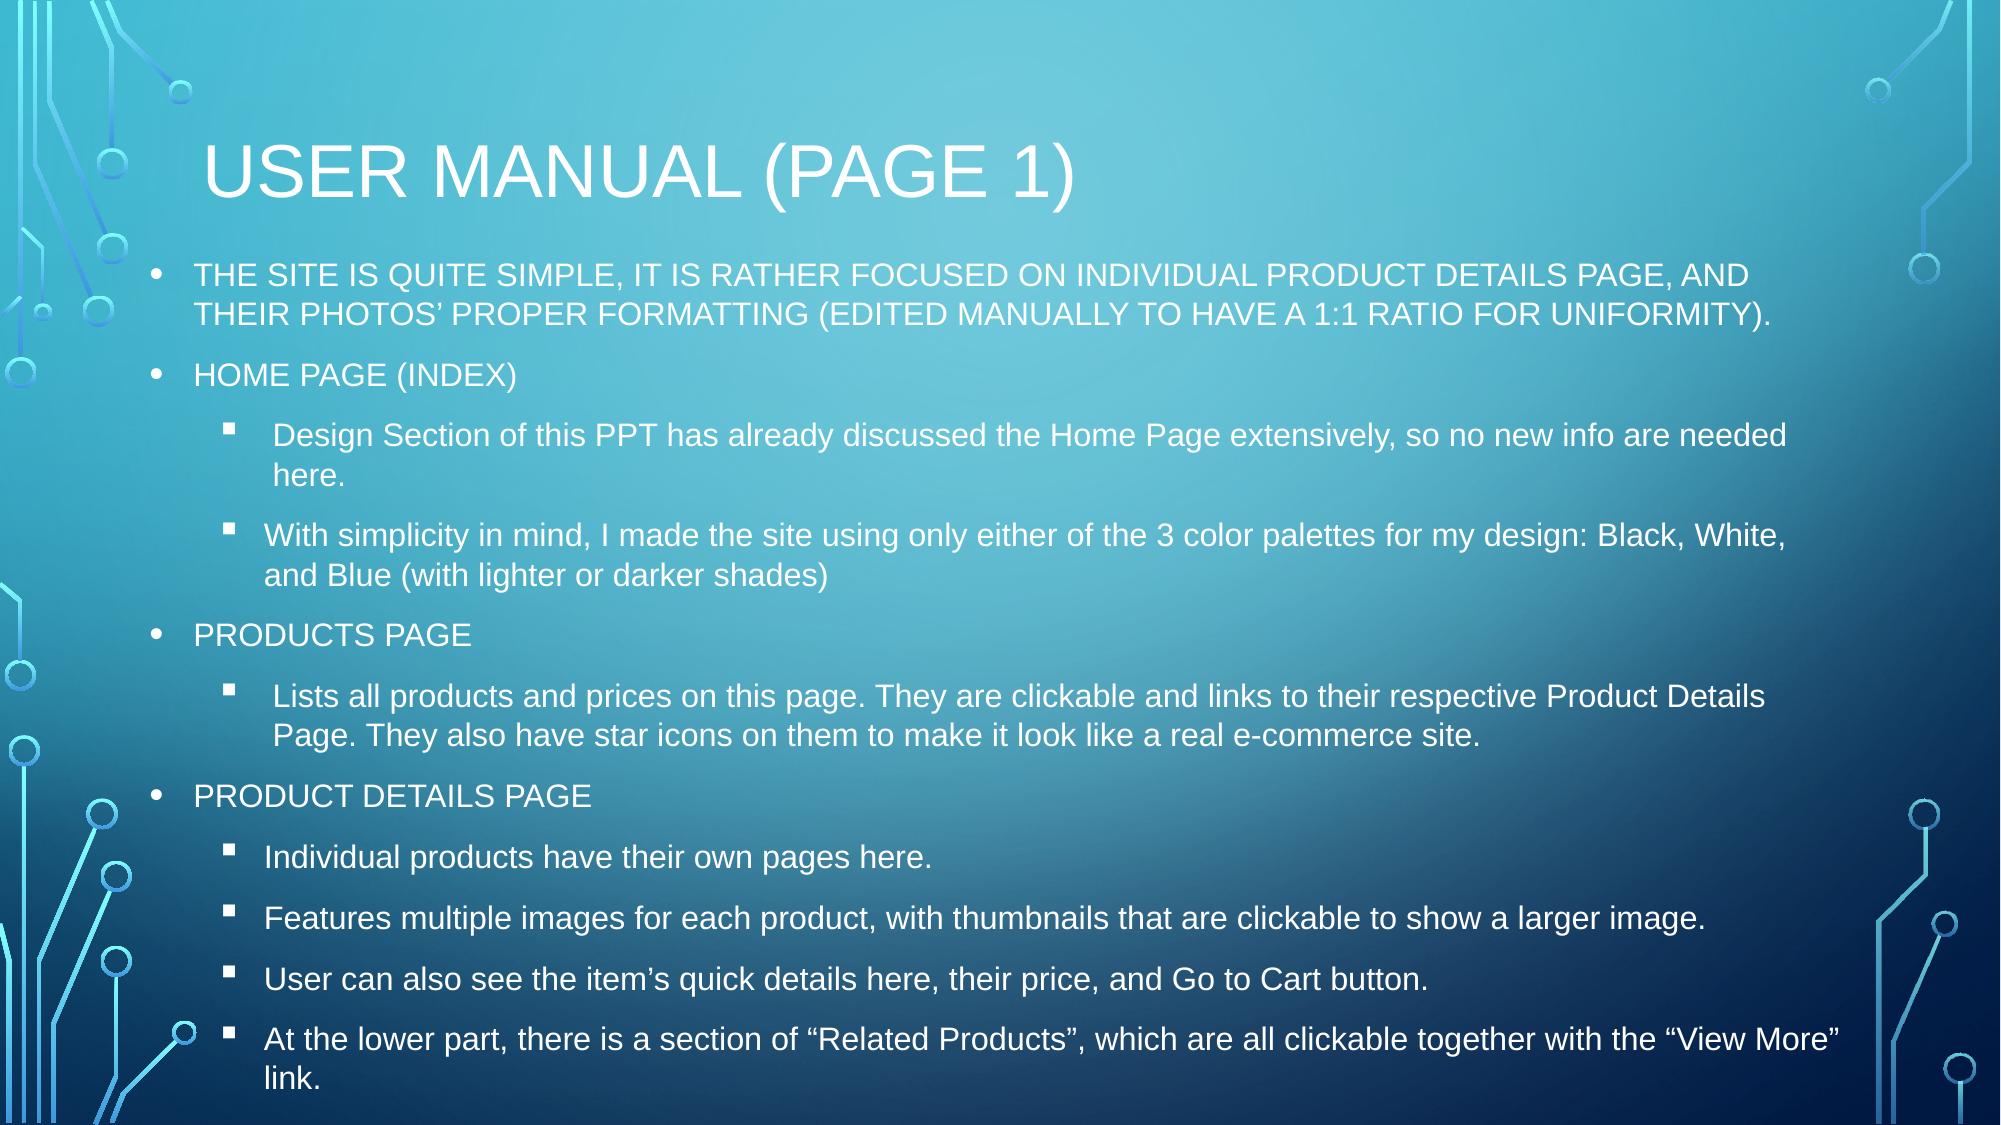

# User Manual (page 1)
The site is quite simple, it is rather focused on individual product details page, and their photos’ proper formatting (edited manually to have a 1:1 ratio for uniformity).
Home page (index)
Design Section of this PPT has already discussed the Home Page extensively, so no new info are needed here.
With simplicity in mind, I made the site using only either of the 3 color palettes for my design: Black, White, and Blue (with lighter or darker shades)
Products page
Lists all products and prices on this page. They are clickable and links to their respective Product Details Page. They also have star icons on them to make it look like a real e-commerce site.
Product details page
Individual products have their own pages here.
Features multiple images for each product, with thumbnails that are clickable to show a larger image.
User can also see the item’s quick details here, their price, and Go to Cart button.
At the lower part, there is a section of “Related Products”, which are all clickable together with the “View More” link.